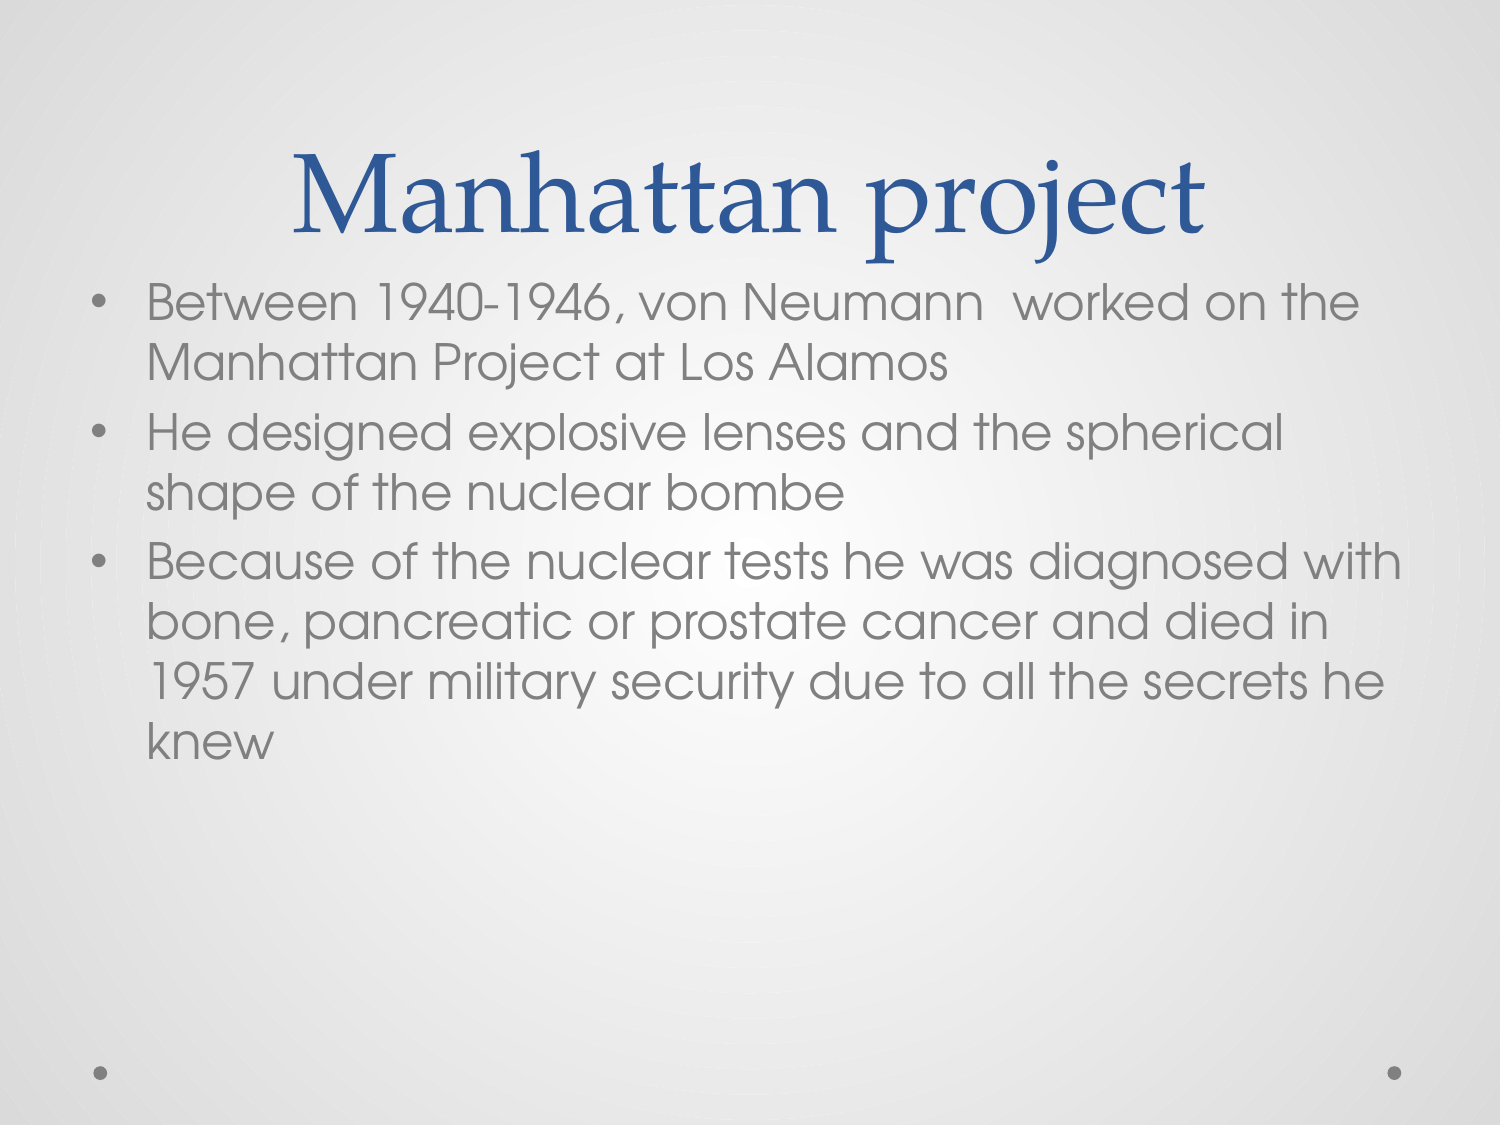

# Manhattan project
Between 1940-1946, von Neumann  worked on the Manhattan Project at Los Alamos
He designed explosive lenses and the spherical shape of the nuclear bombe
Because of the nuclear tests he was diagnosed with bone, pancreatic or prostate cancer and died in 1957 under military security due to all the secrets he knew